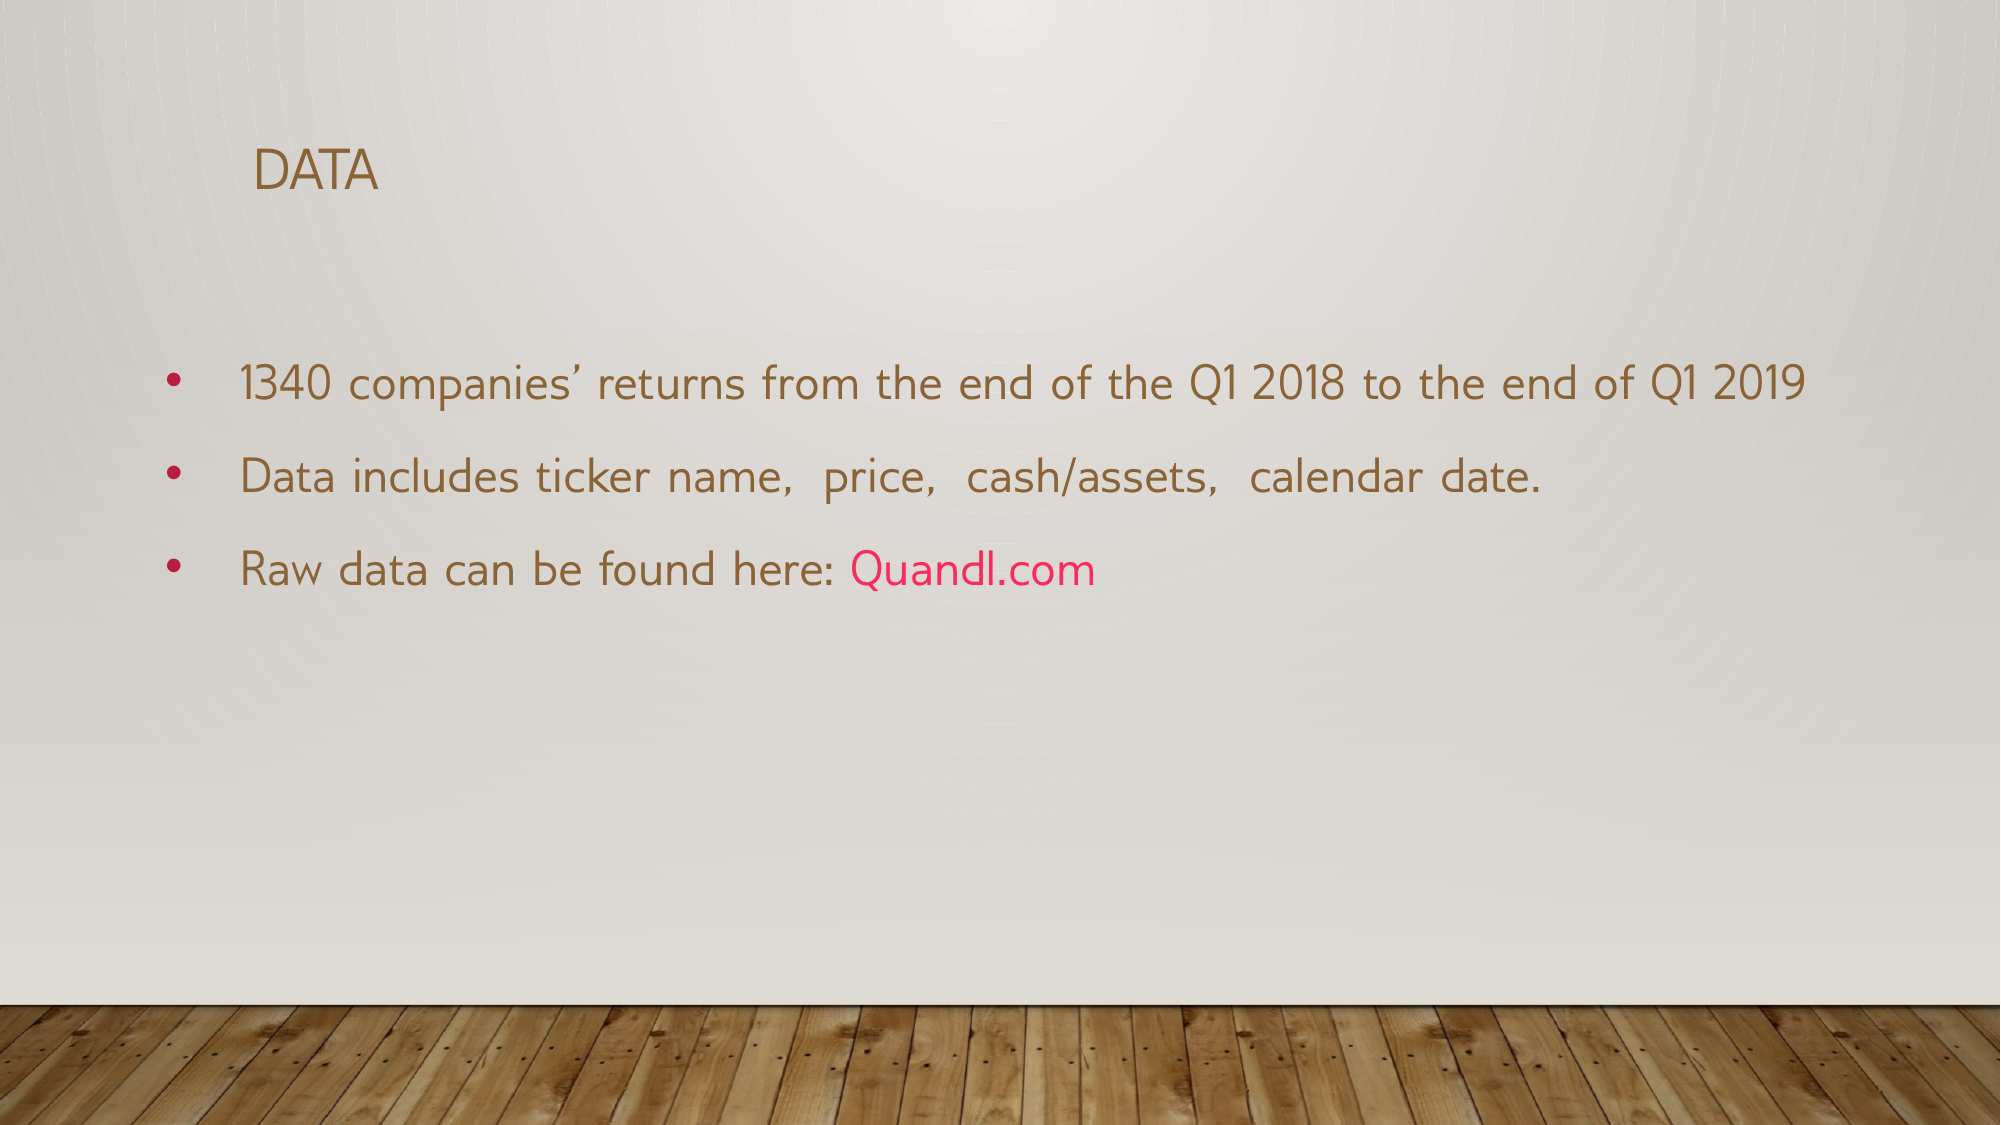

# Data
1340 companies’ returns from the end of the Q1 2018 to the end of Q1 2019
Data includes ticker name,  price,  cash/assets,  calendar date.
Raw data can be found here: Quandl.com